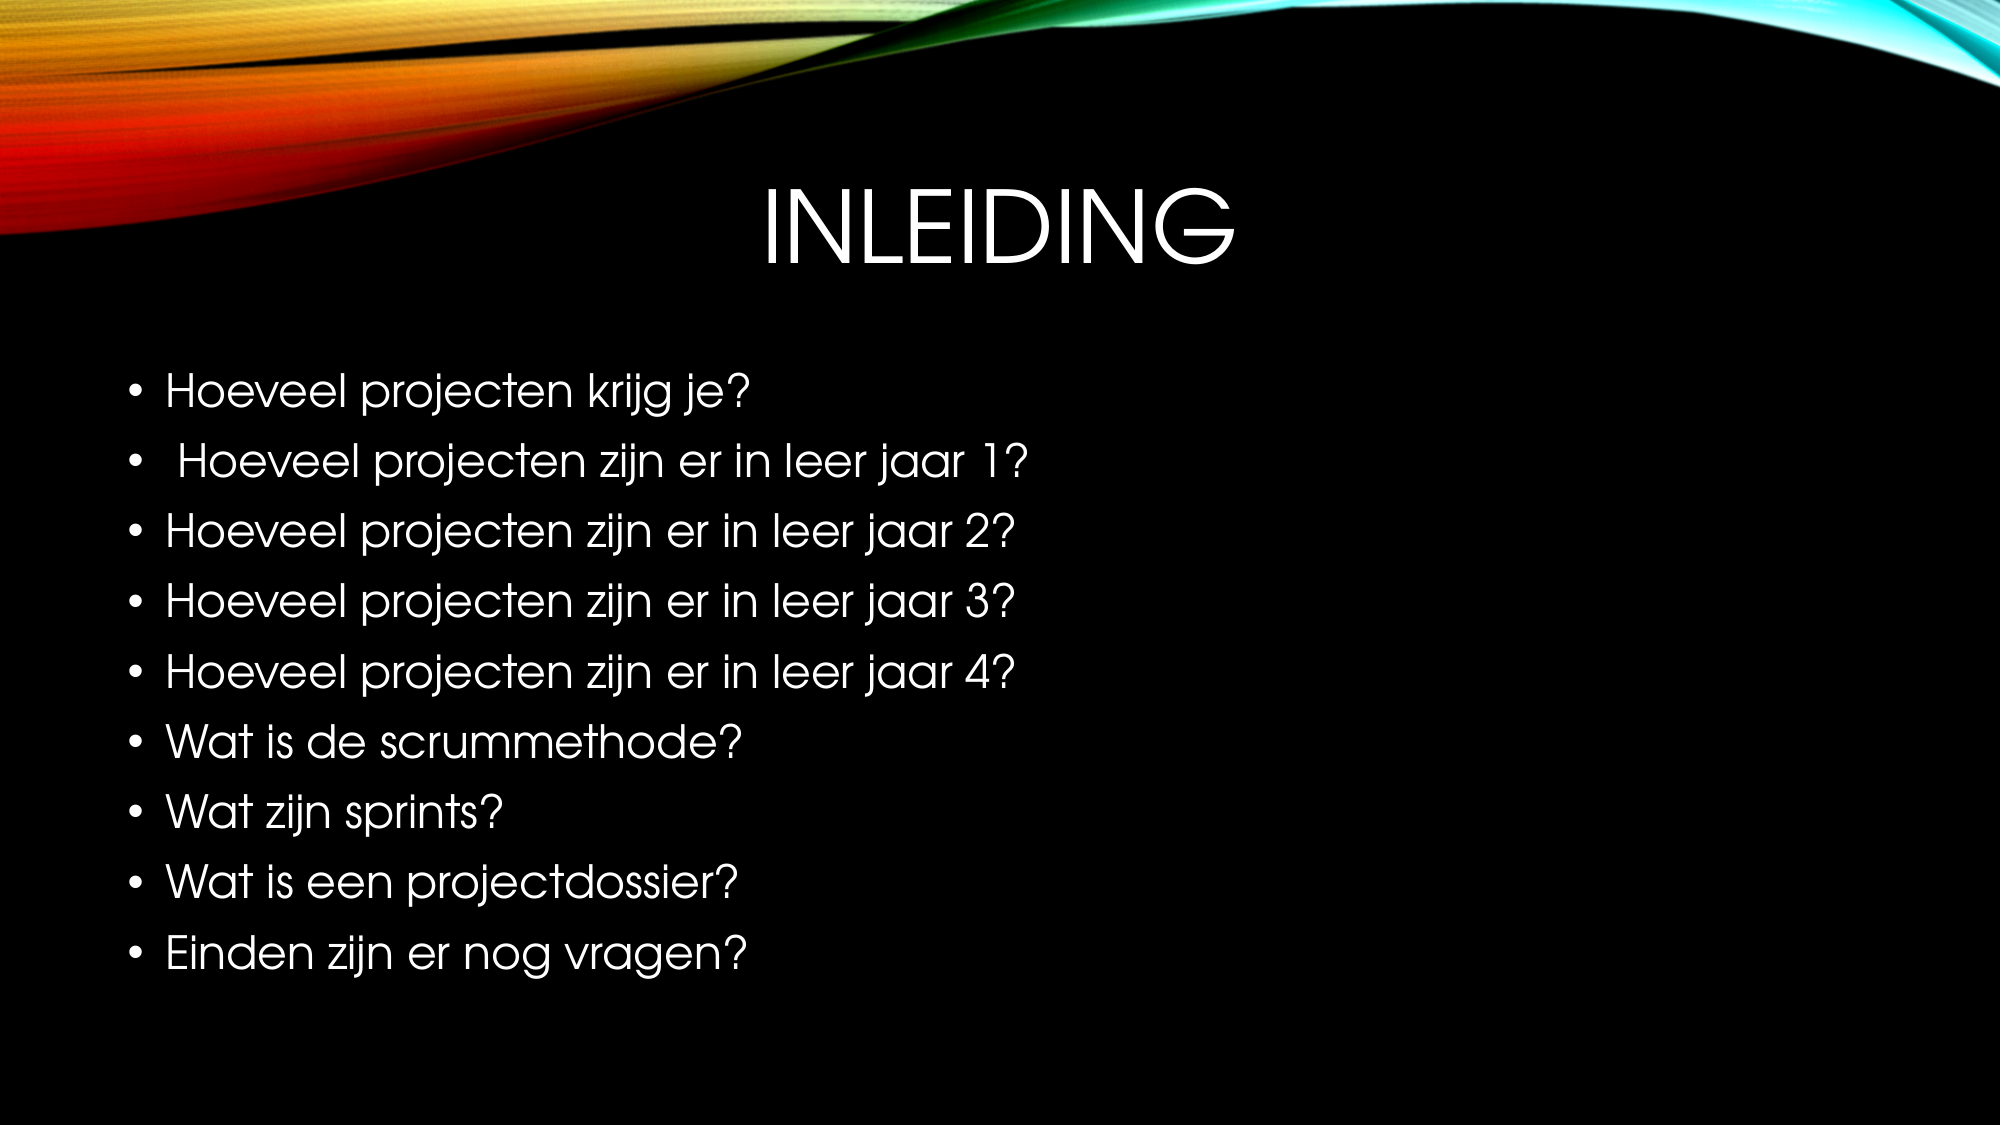

# Inleiding
Hoeveel projecten krijg je?
 Hoeveel projecten zijn er in leer jaar 1?
Hoeveel projecten zijn er in leer jaar 2?
Hoeveel projecten zijn er in leer jaar 3?
Hoeveel projecten zijn er in leer jaar 4?
Wat is de scrummethode?
Wat zijn sprints?
Wat is een projectdossier?
Einden zijn er nog vragen?